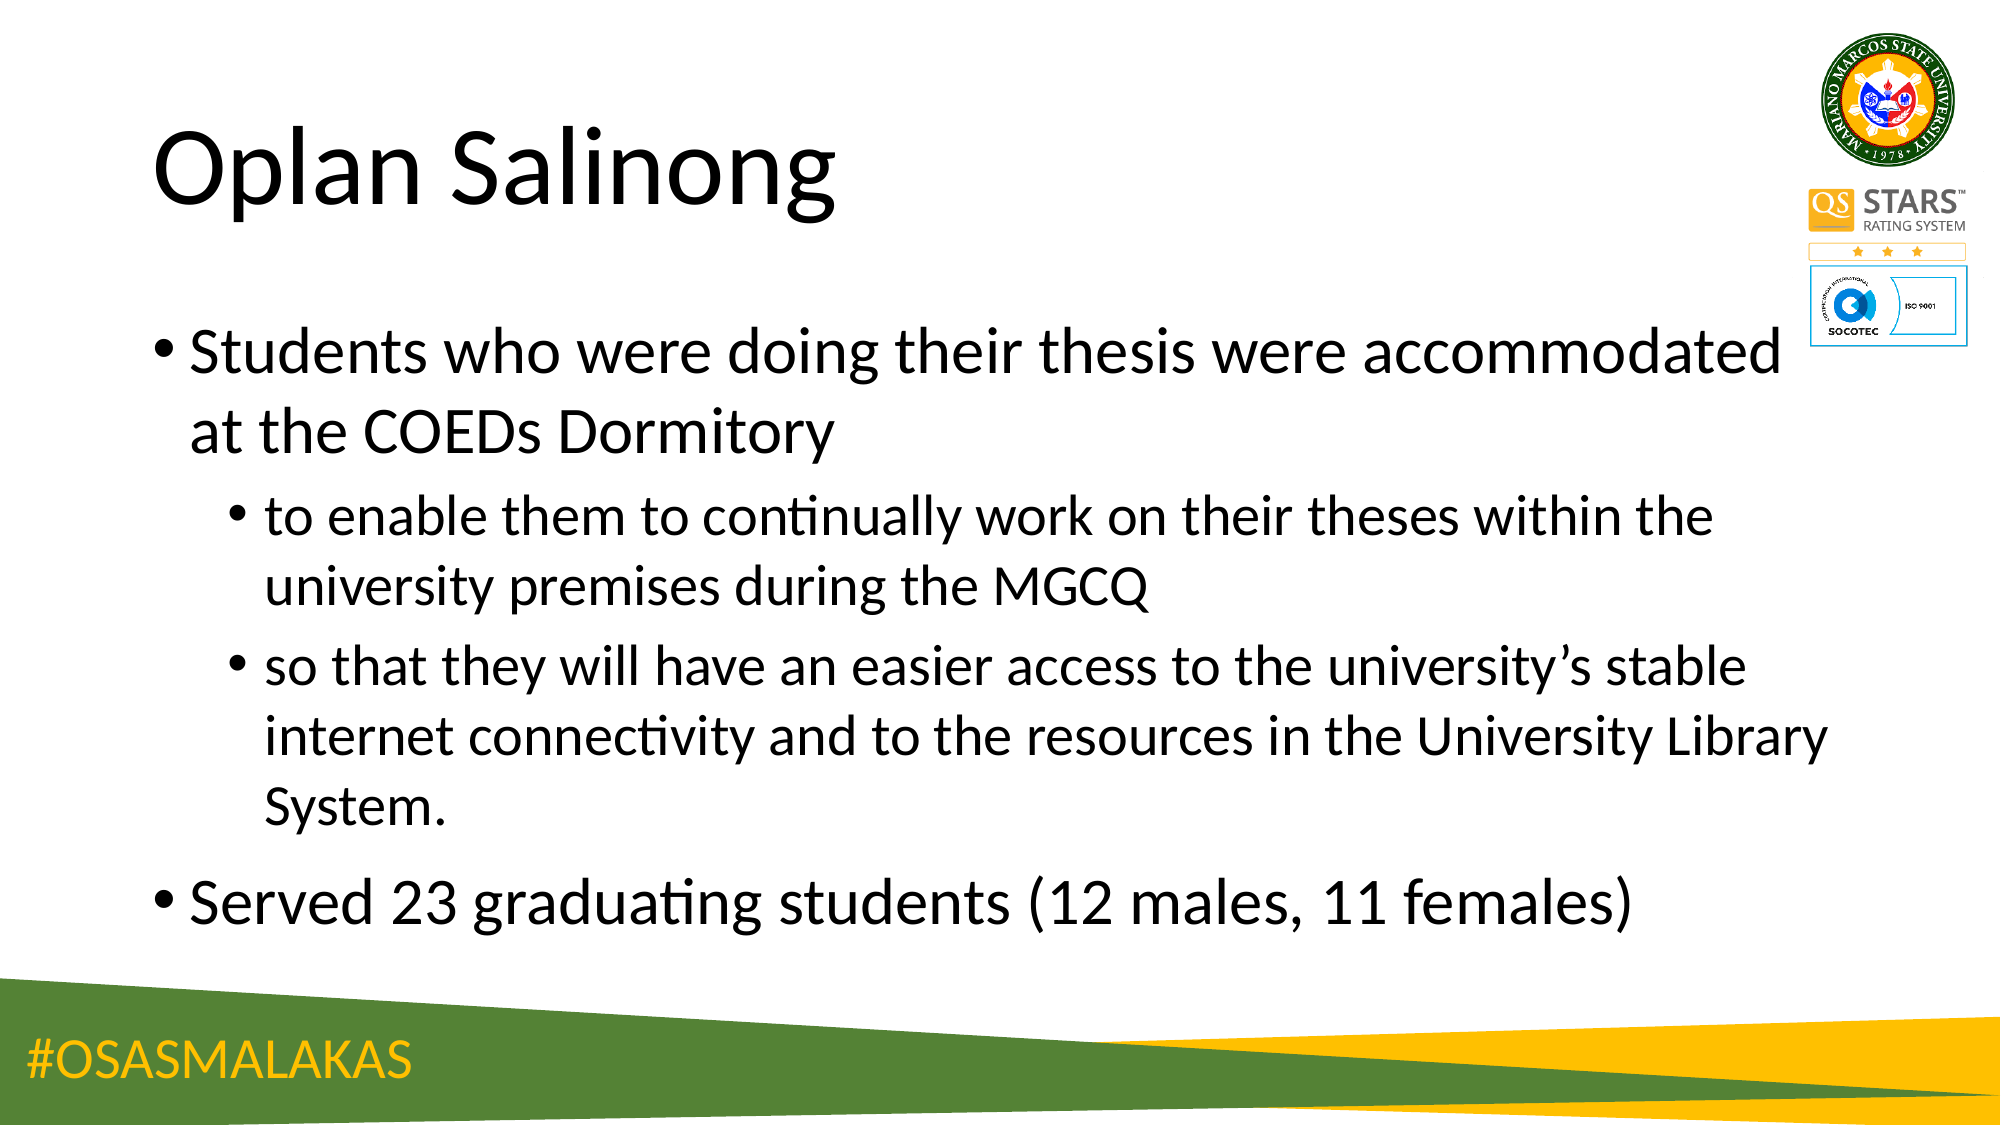

# Oplan Salinong
Students who were doing their thesis were accommodated at the COEDs Dormitory
to enable them to continually work on their theses within the university premises during the MGCQ
so that they will have an easier access to the university’s stable internet connectivity and to the resources in the University Library System.
Served 23 graduating students (12 males, 11 females)